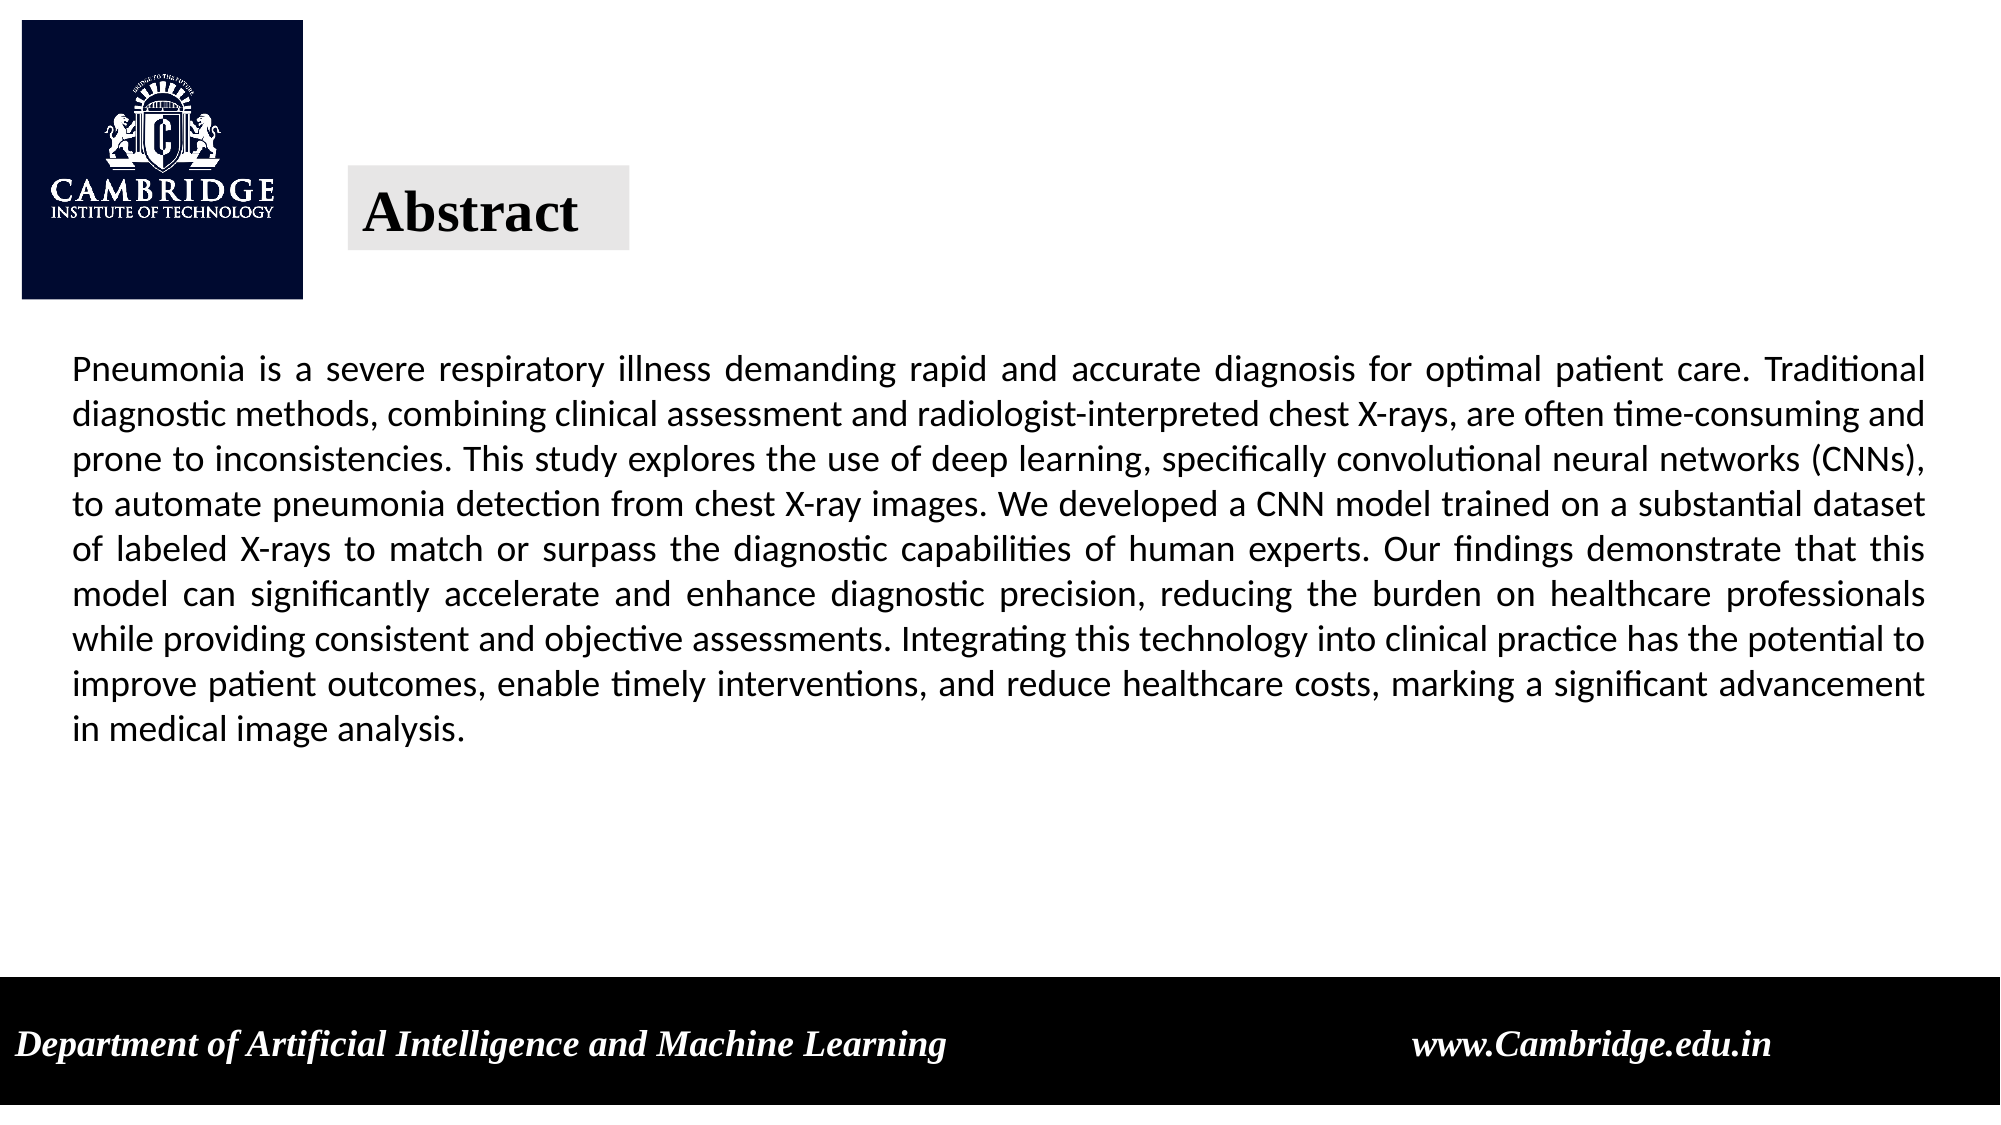

Abstract
Pneumonia is a severe respiratory illness demanding rapid and accurate diagnosis for optimal patient care. Traditional diagnostic methods, combining clinical assessment and radiologist-interpreted chest X-rays, are often time-consuming and prone to inconsistencies. This study explores the use of deep learning, specifically convolutional neural networks (CNNs), to automate pneumonia detection from chest X-ray images. We developed a CNN model trained on a substantial dataset of labeled X-rays to match or surpass the diagnostic capabilities of human experts. Our findings demonstrate that this model can significantly accelerate and enhance diagnostic precision, reducing the burden on healthcare professionals while providing consistent and objective assessments. Integrating this technology into clinical practice has the potential to improve patient outcomes, enable timely interventions, and reduce healthcare costs, marking a significant advancement in medical image analysis.
Department of Artificial Intelligence and Machine Learning                                                 www.Cambridge.edu.in